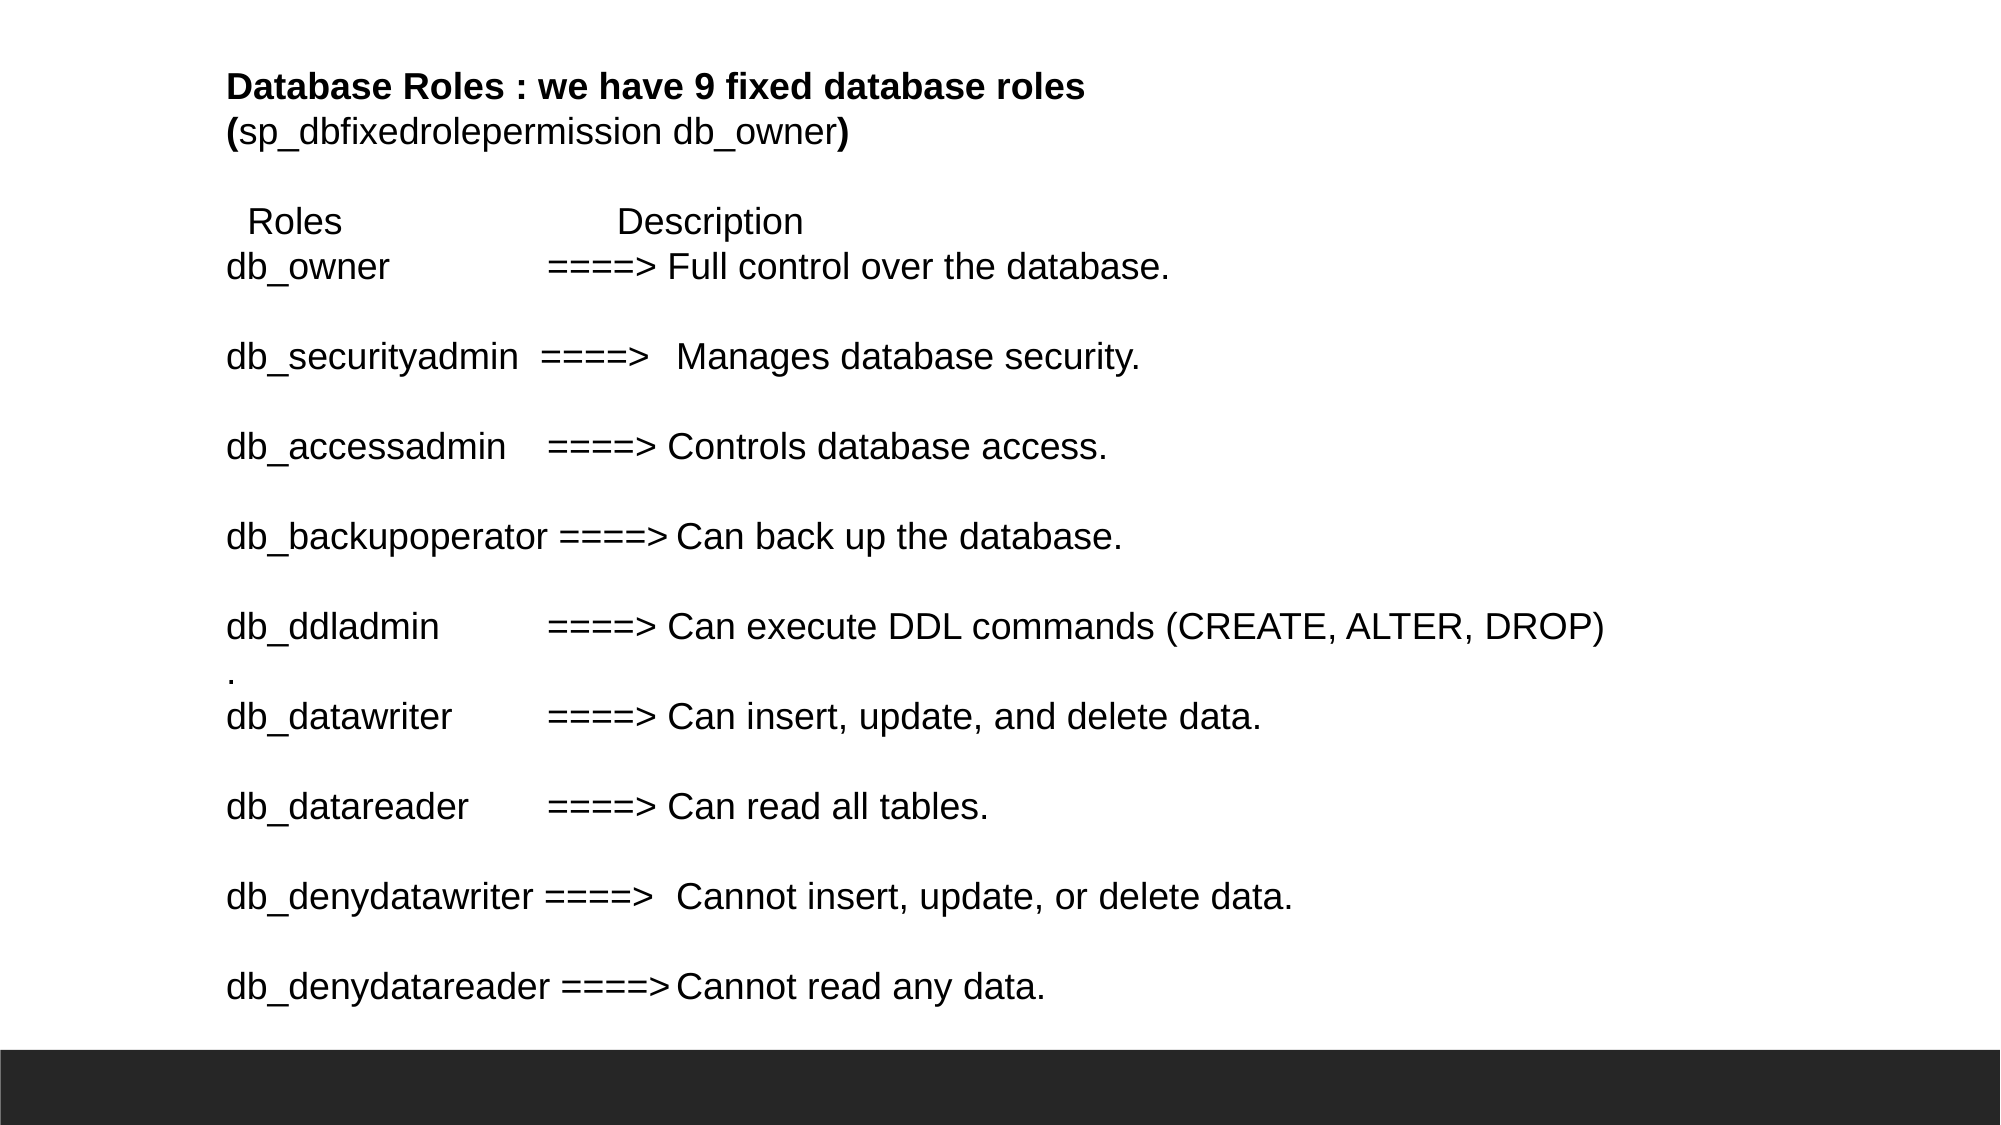

Database Roles : we have 9 fixed database roles
(sp_dbfixedrolepermission db_owner)

  Roles	                       Description
db_owner	  ====> Full control over the database.

db_securityadmin  ====>	Manages database security.

db_accessadmin	  ====> Controls database access.

db_backupoperator ====>	Can back up the database.

db_ddladmin	  ====> Can execute DDL commands (CREATE, ALTER, DROP)
.
db_datawriter	  ====> Can insert, update, and delete data.

db_datareader	  ====> Can read all tables.

db_denydatawriter ====>	Cannot insert, update, or delete data.

db_denydatareader ====>	Cannot read any data.